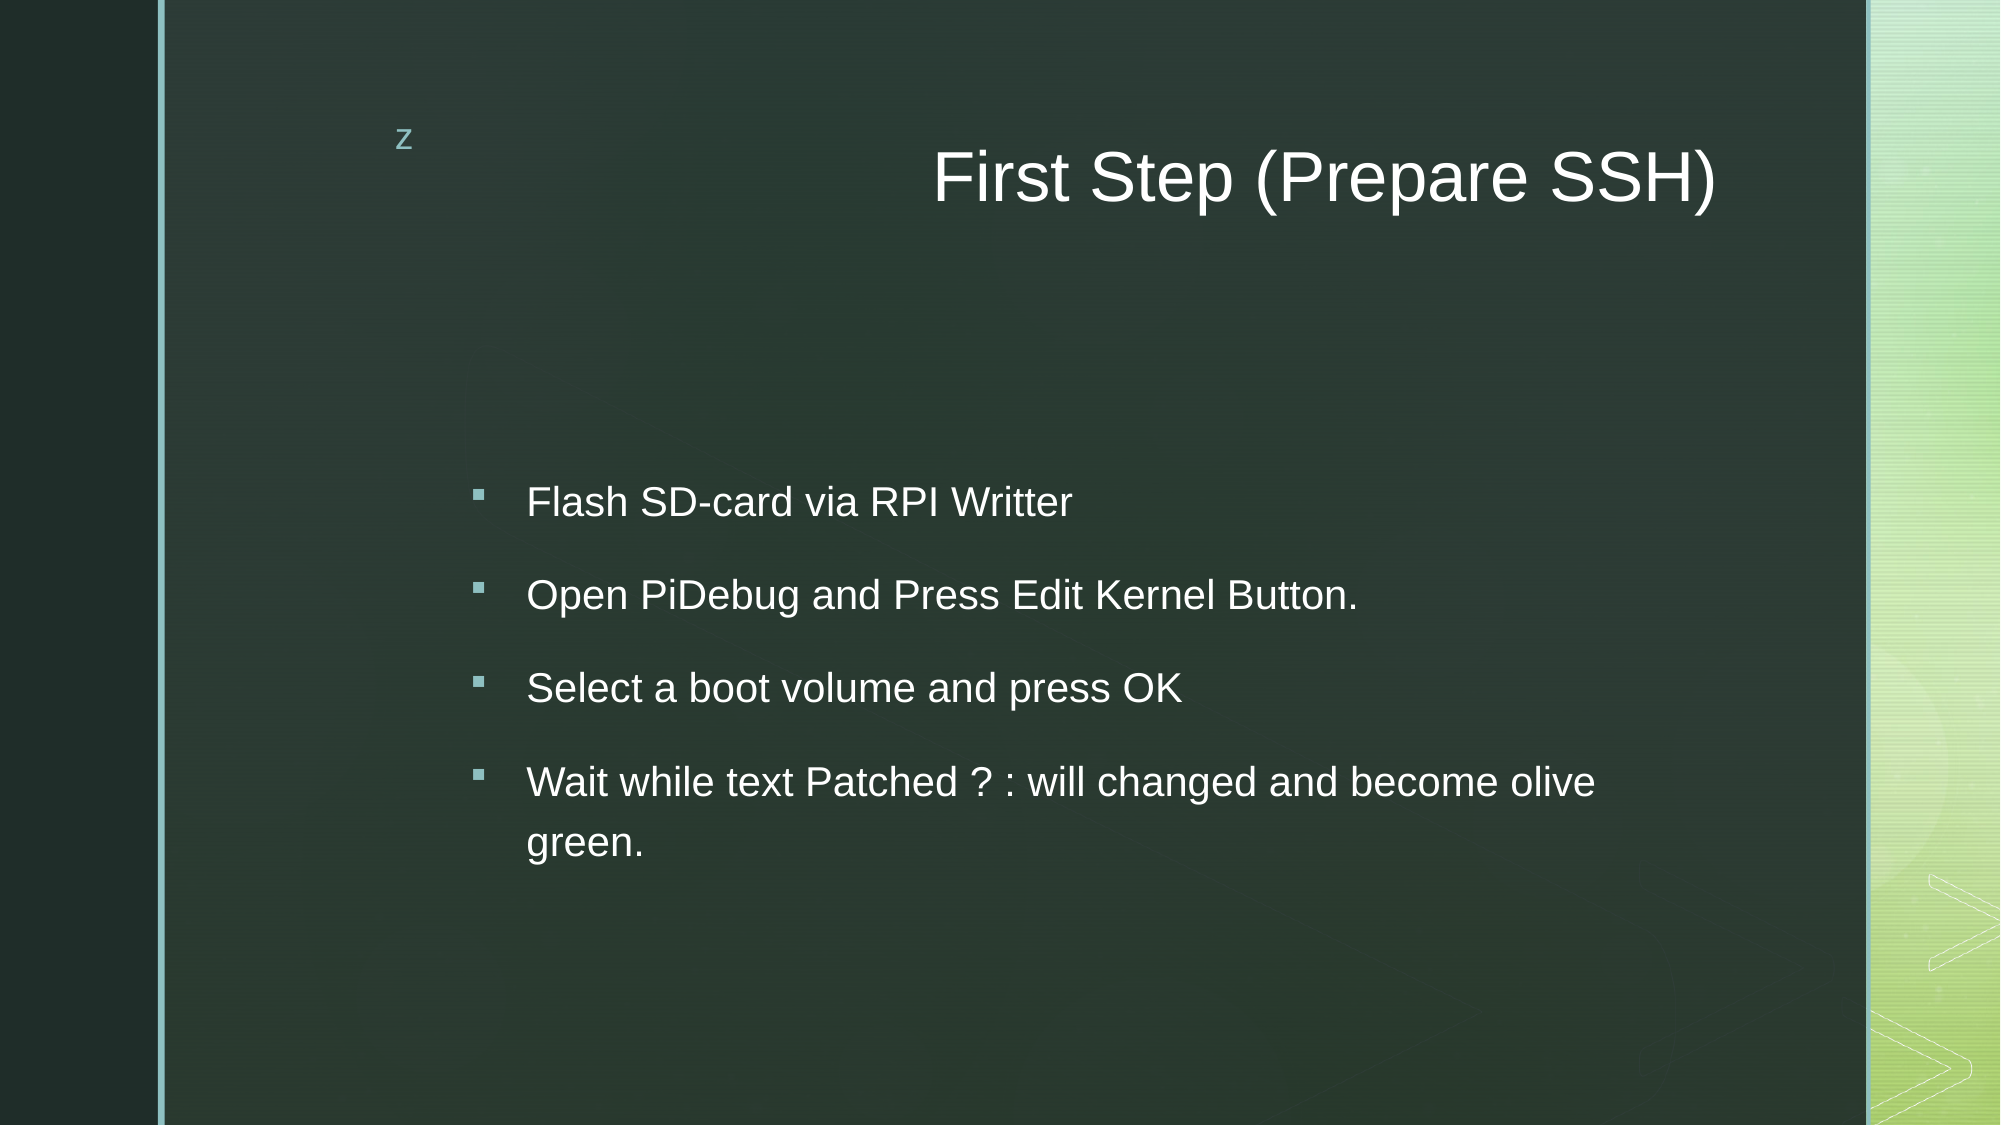

# First Step (Prepare SSH)
Flash SD-card via RPI Writter
Open PiDebug and Press Edit Kernel Button.
Select a boot volume and press OK
Wait while text Patched ? : will changed and become olive green.